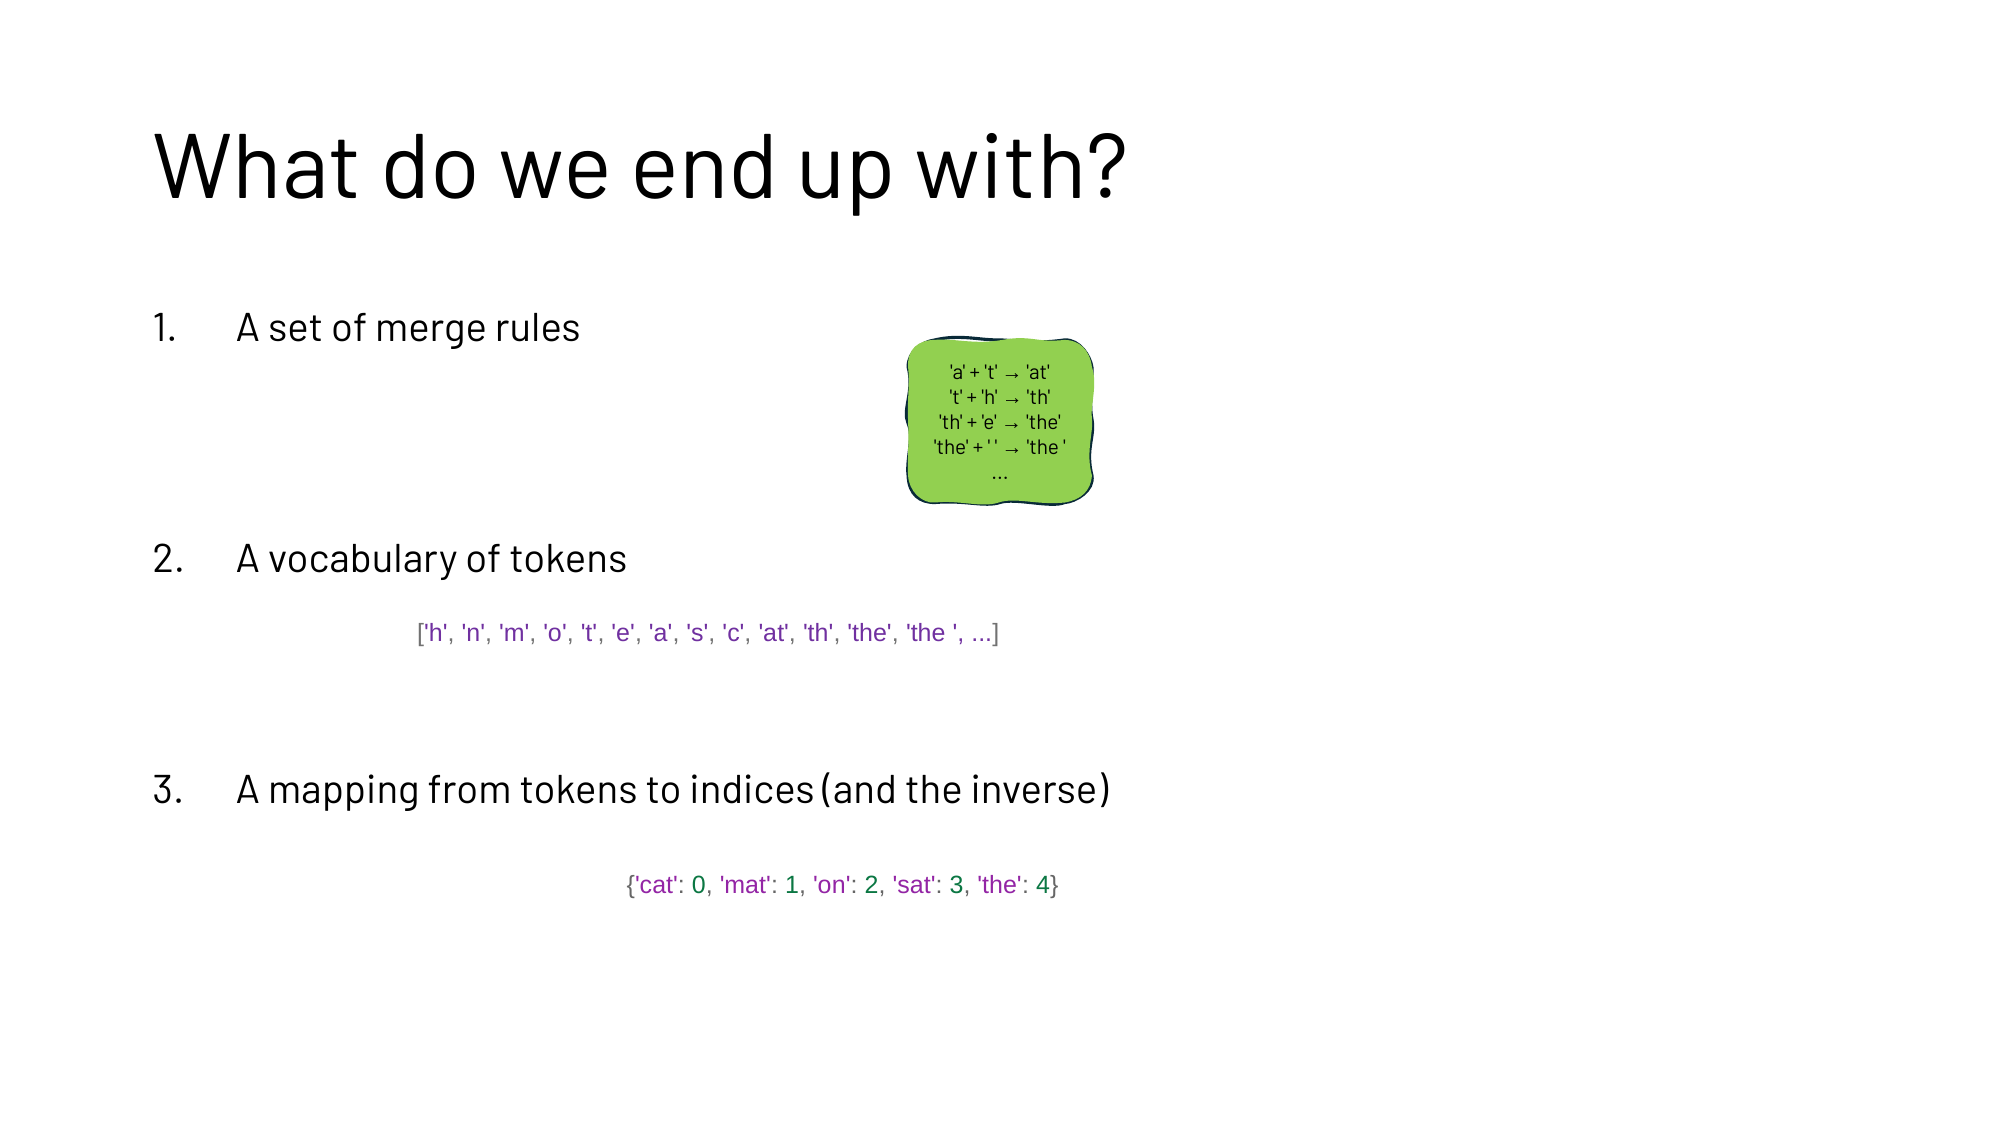

# What do we end up with?
A set of merge rules

A vocabulary of tokens

A mapping from tokens to indices (and the inverse)
'a' + 't' → 'at'
't' + 'h' → 'th'
'th' + 'e' → 'the'
'the' + ' ' → 'the '
...
['h', 'n', 'm', 'o', 't', 'e', 'a', 's', 'c', 'at', 'th', 'the', 'the ', ...]
{'cat': 0, 'mat': 1, 'on': 2, 'sat': 3, 'the': 4}